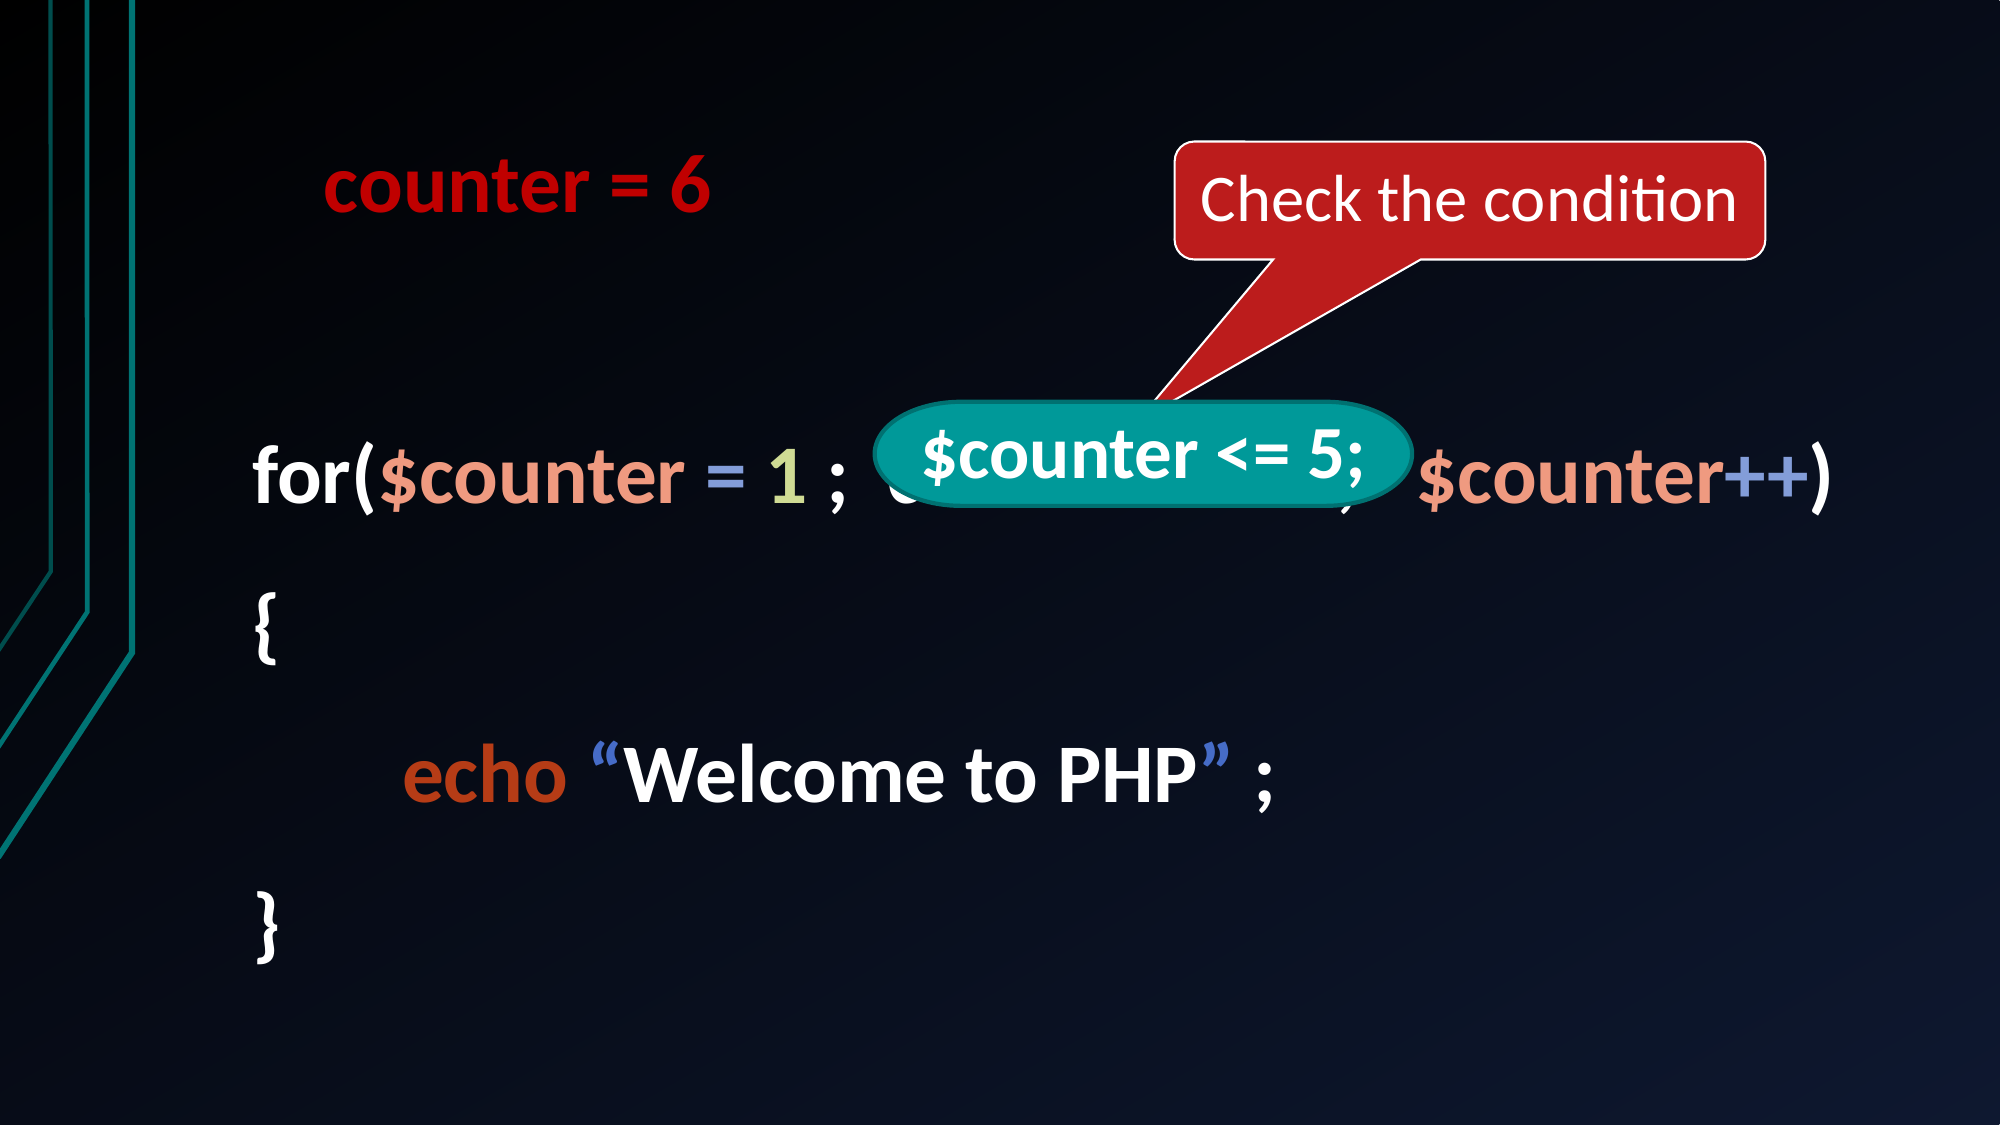

counter = 6
Check the condition
for($counter = 1 ;  counter <= 5 ;   $counter++)
{
	echo “Welcome to PHP” ;
}
$counter <= 5;